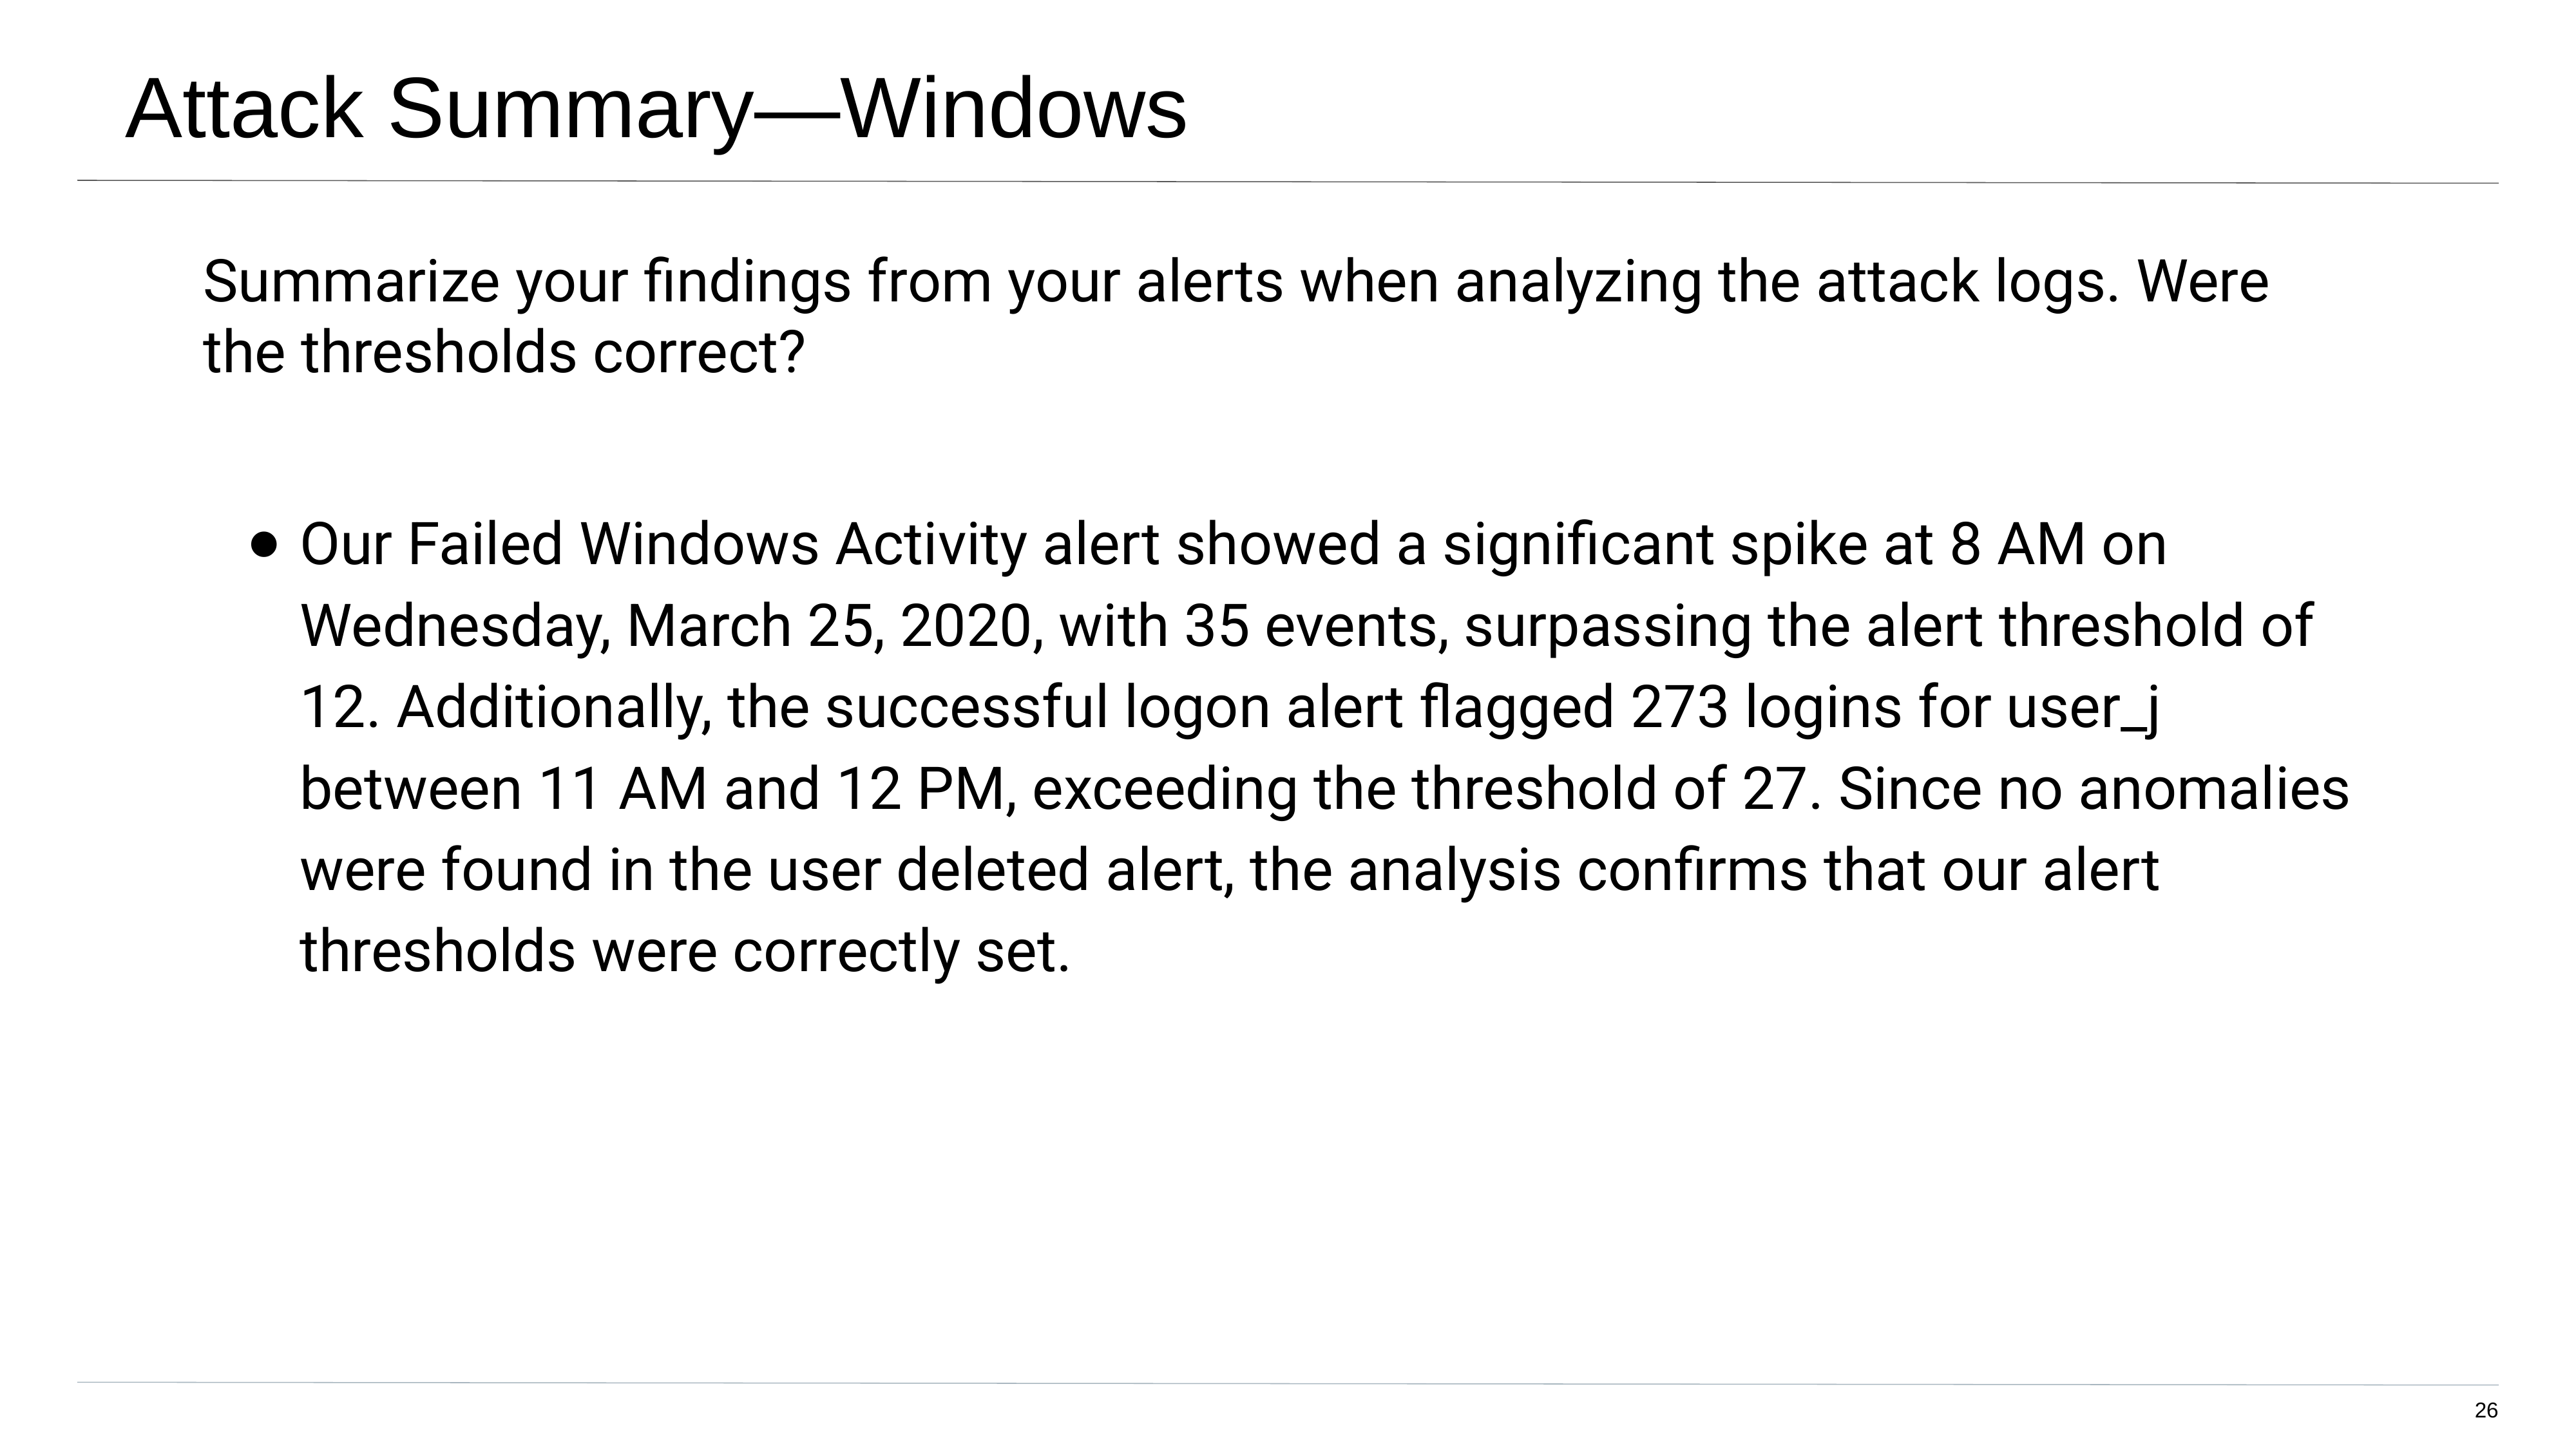

# Attack Summary—Windows
Summarize your findings from your alerts when analyzing the attack logs. Were the thresholds correct?

Our Failed Windows Activity alert showed a significant spike at 8 AM on Wednesday, March 25, 2020, with 35 events, surpassing the alert threshold of 12. Additionally, the successful logon alert flagged 273 logins for user_j between 11 AM and 12 PM, exceeding the threshold of 27. Since no anomalies were found in the user deleted alert, the analysis confirms that our alert thresholds were correctly set.

26